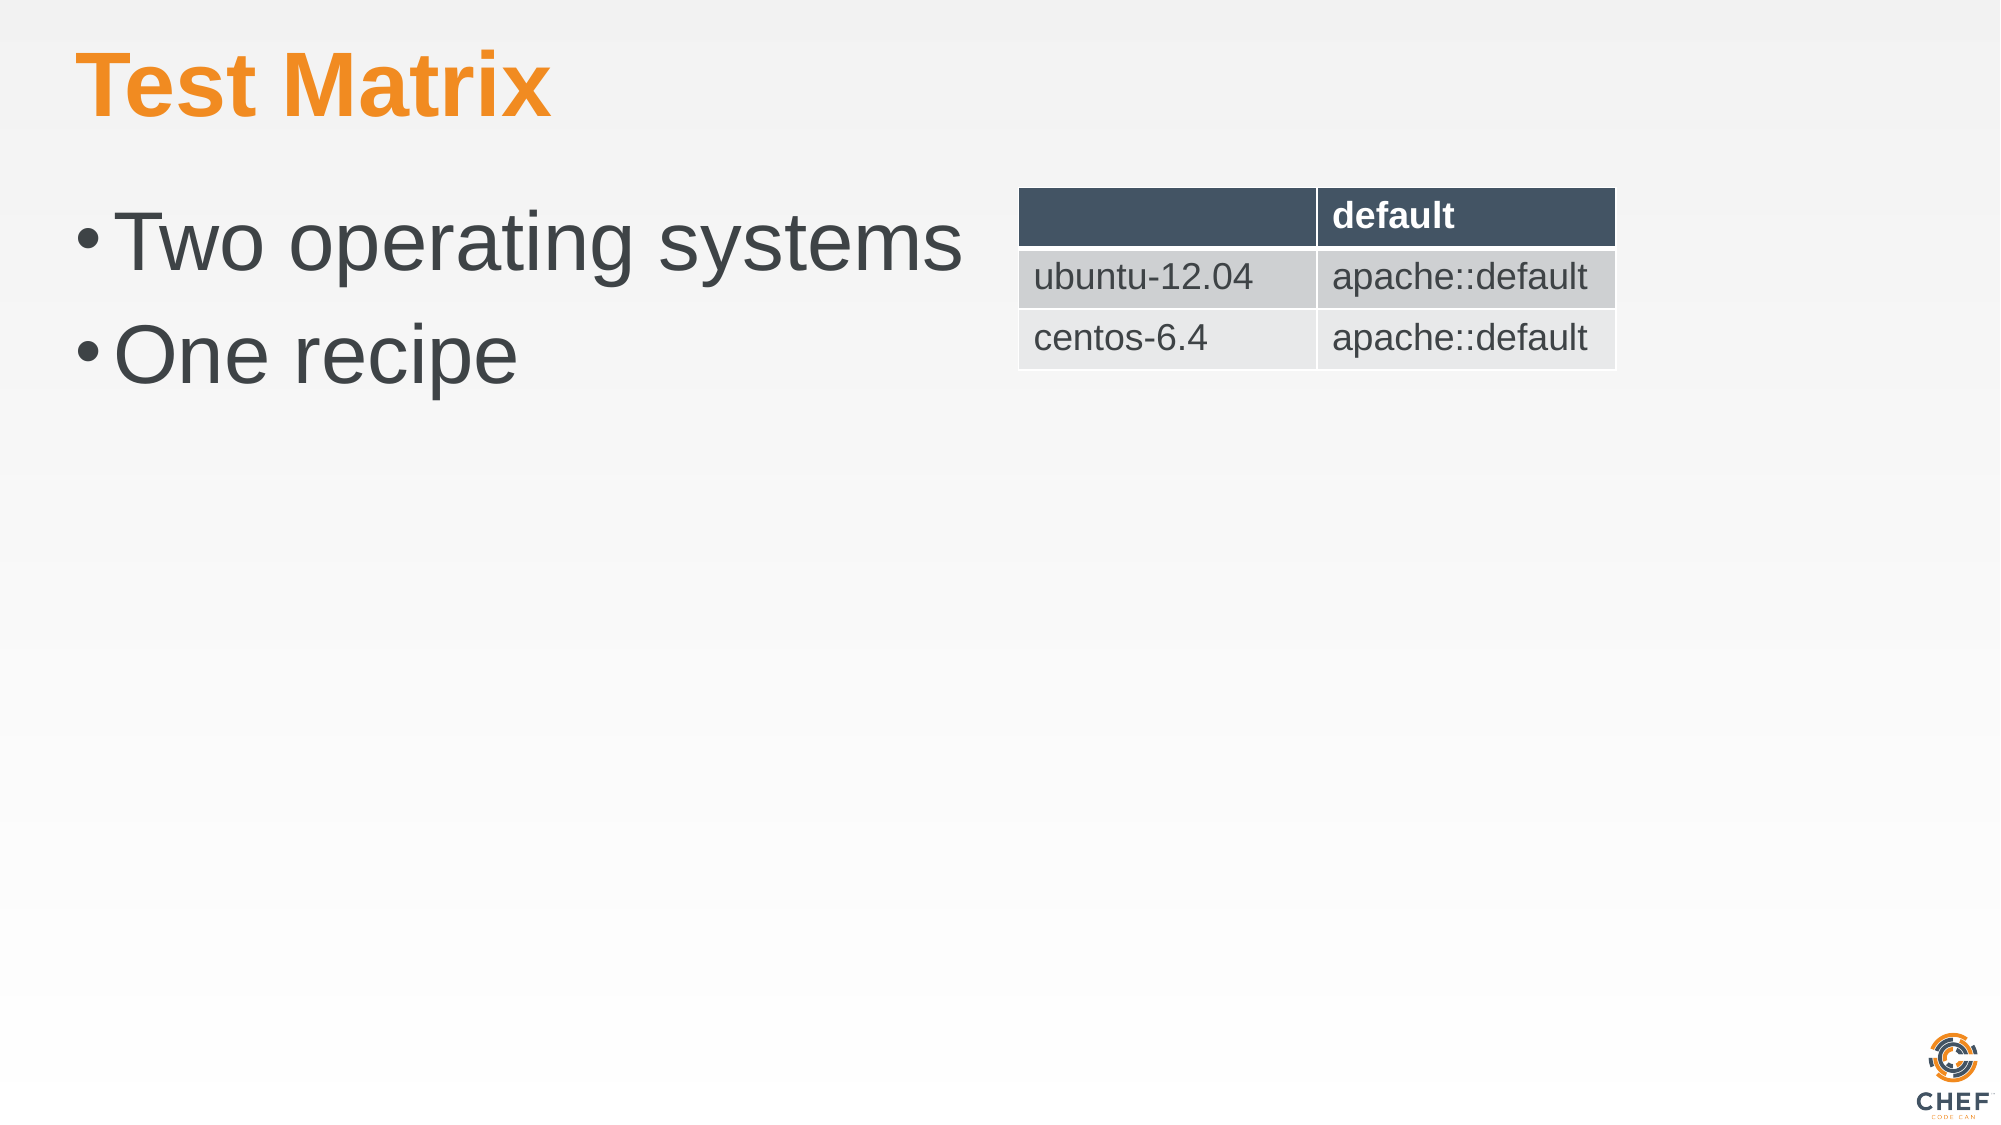

# Test Matrix
Two operating systems
One recipe
|  | default |
| --- | --- |
| ubuntu-12.04 | apache::default |
| centos-6.4 | apache::default |